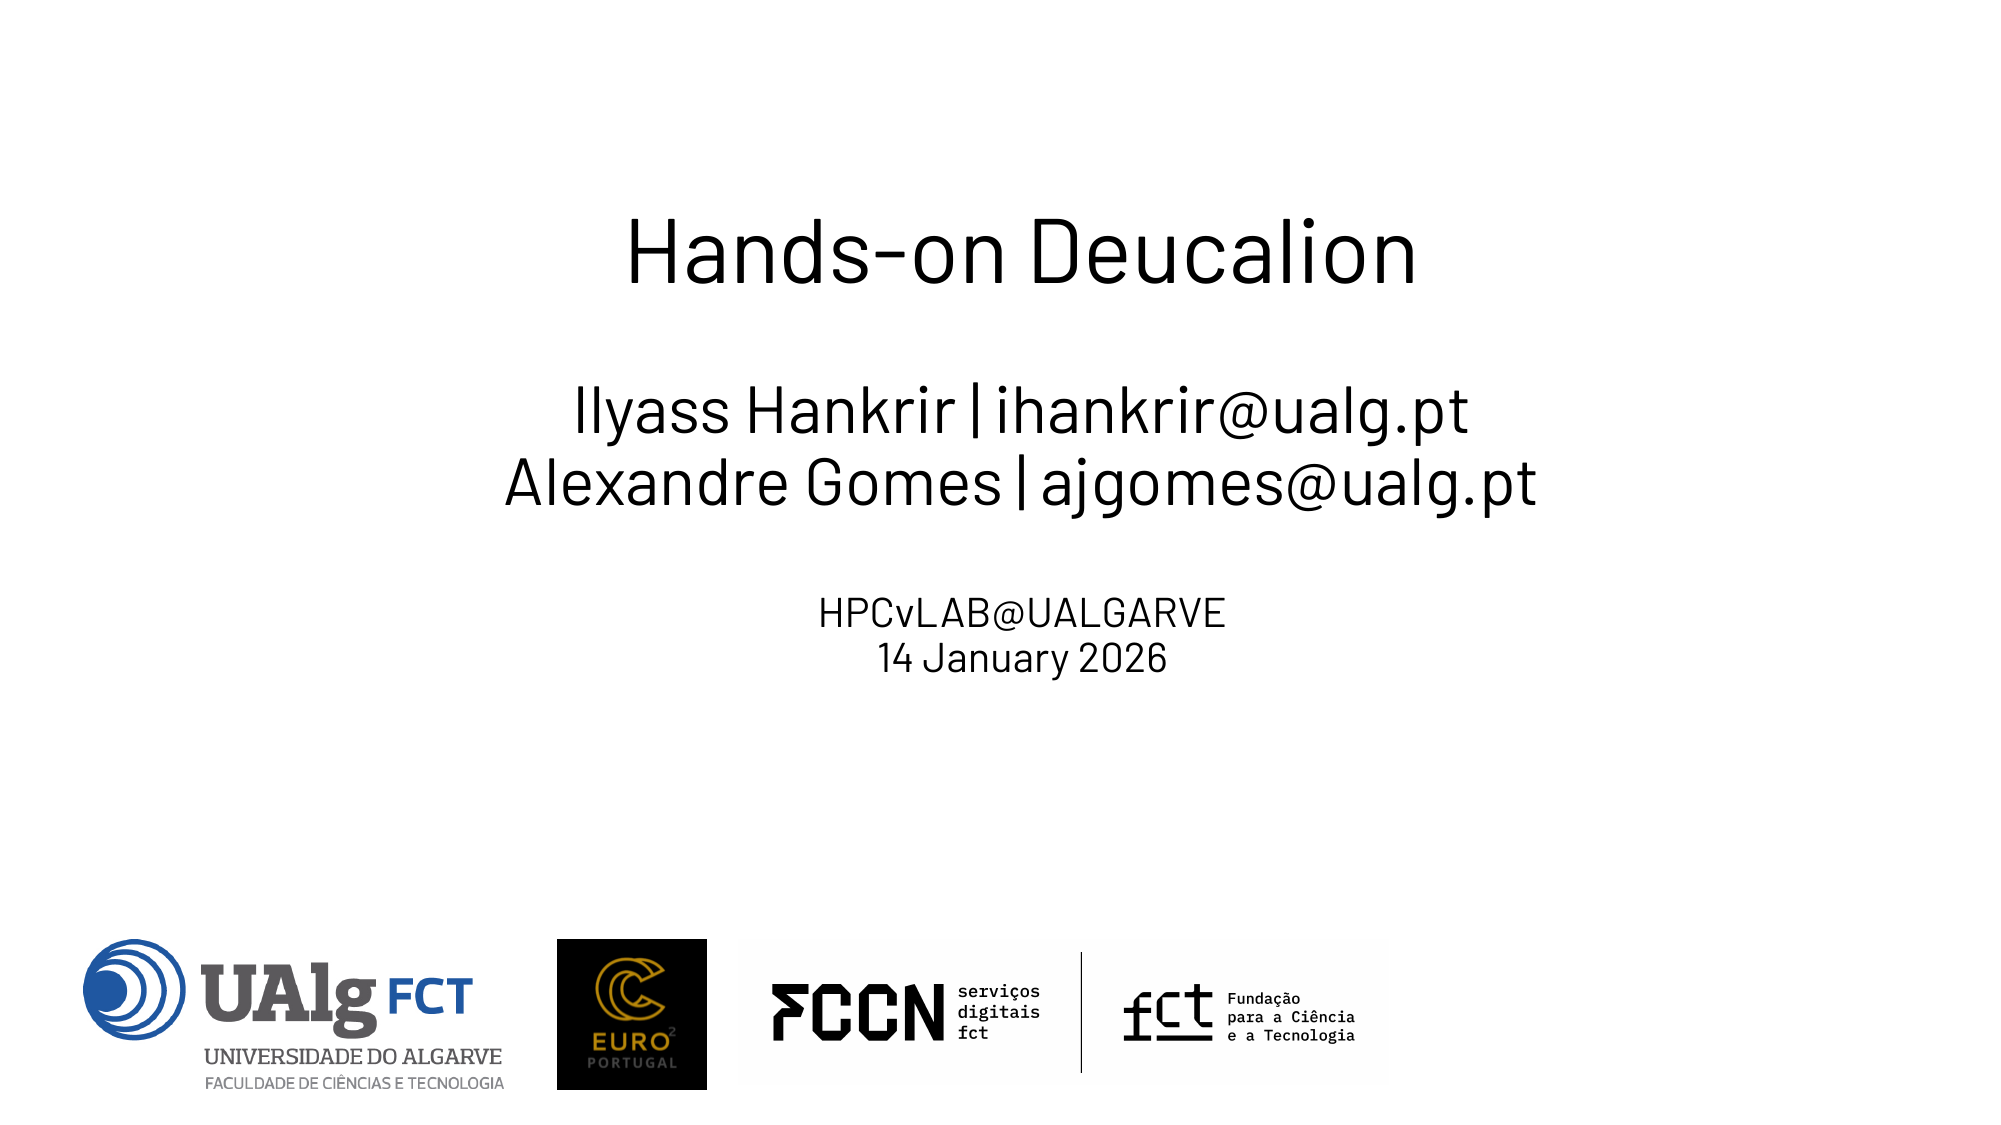

# Hands-on Deucalion Ilyass Hankrir | ihankrir@ualg.pt Alexandre Gomes | ajgomes@ualg.pt HPCvLAB@UALGARVE 14 January 2026